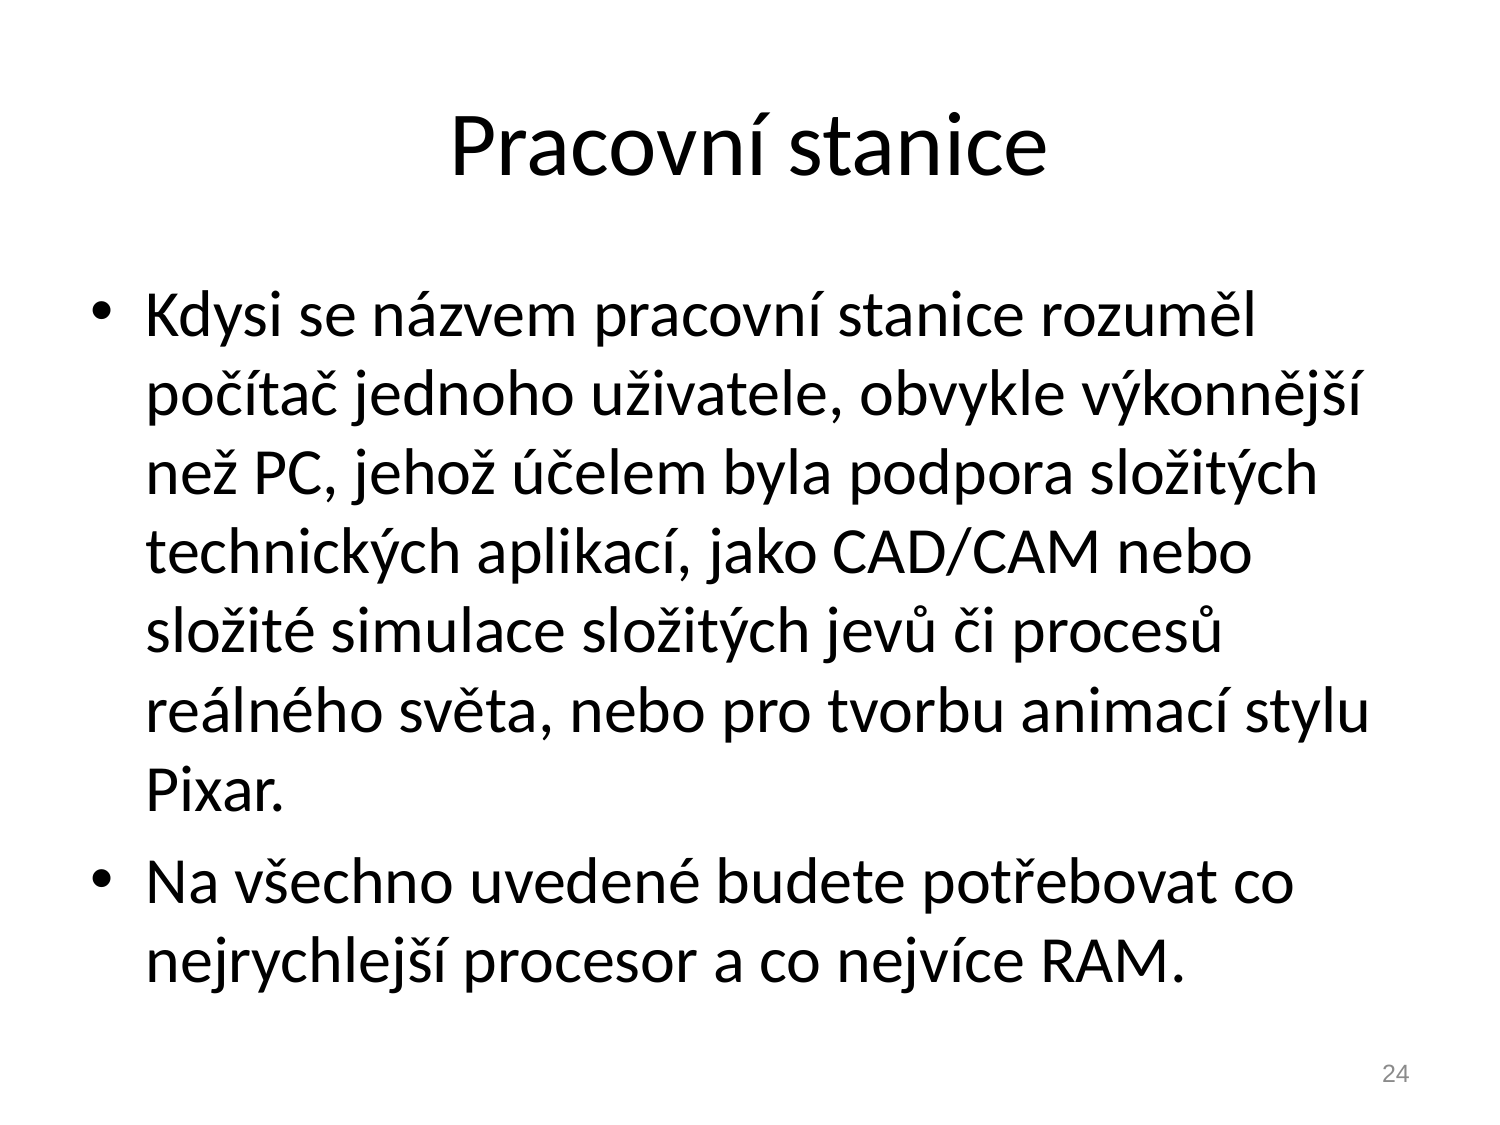

# Pracovní stanice
Kdysi se názvem pracovní stanice rozuměl počítač jednoho uživatele, obvykle výkonnější než PC, jehož účelem byla podpora složitých technických aplikací, jako CAD/CAM nebo složité simulace složitých jevů či procesů reálného světa, nebo pro tvorbu animací stylu Pixar.
Na všechno uvedené budete potřebovat co nejrychlejší procesor a co nejvíce RAM.
24